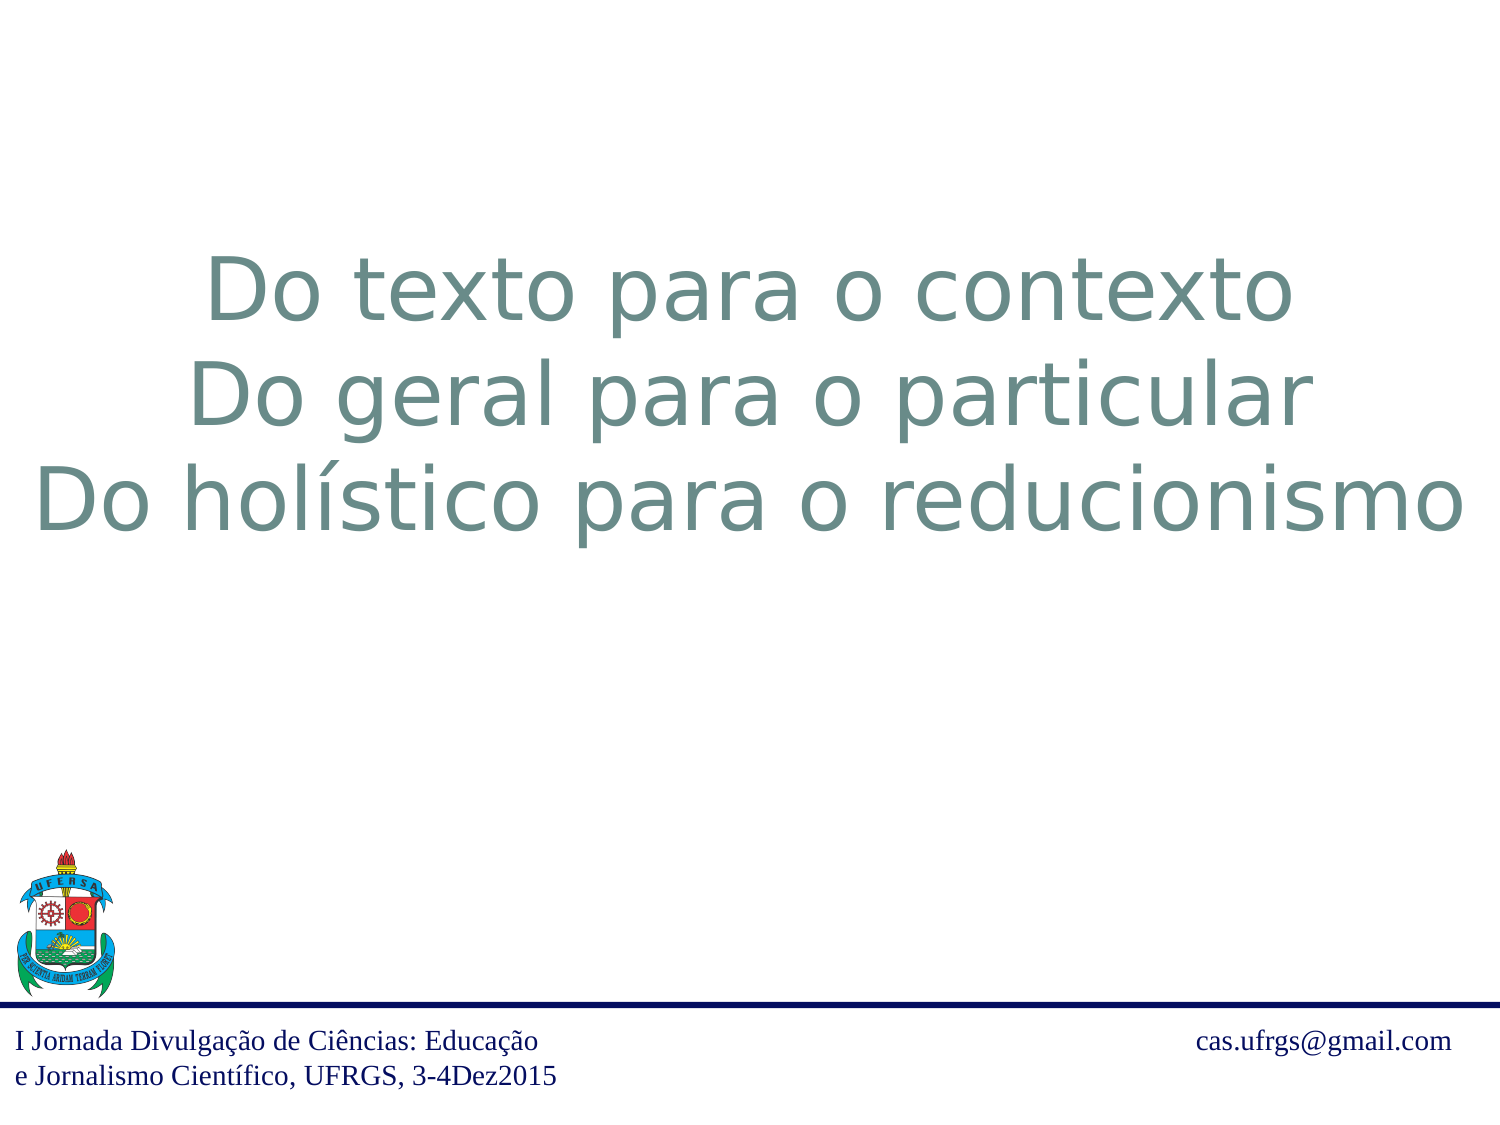

Do texto para o contexto
Do geral para o particular
Do holístico para o reducionismo